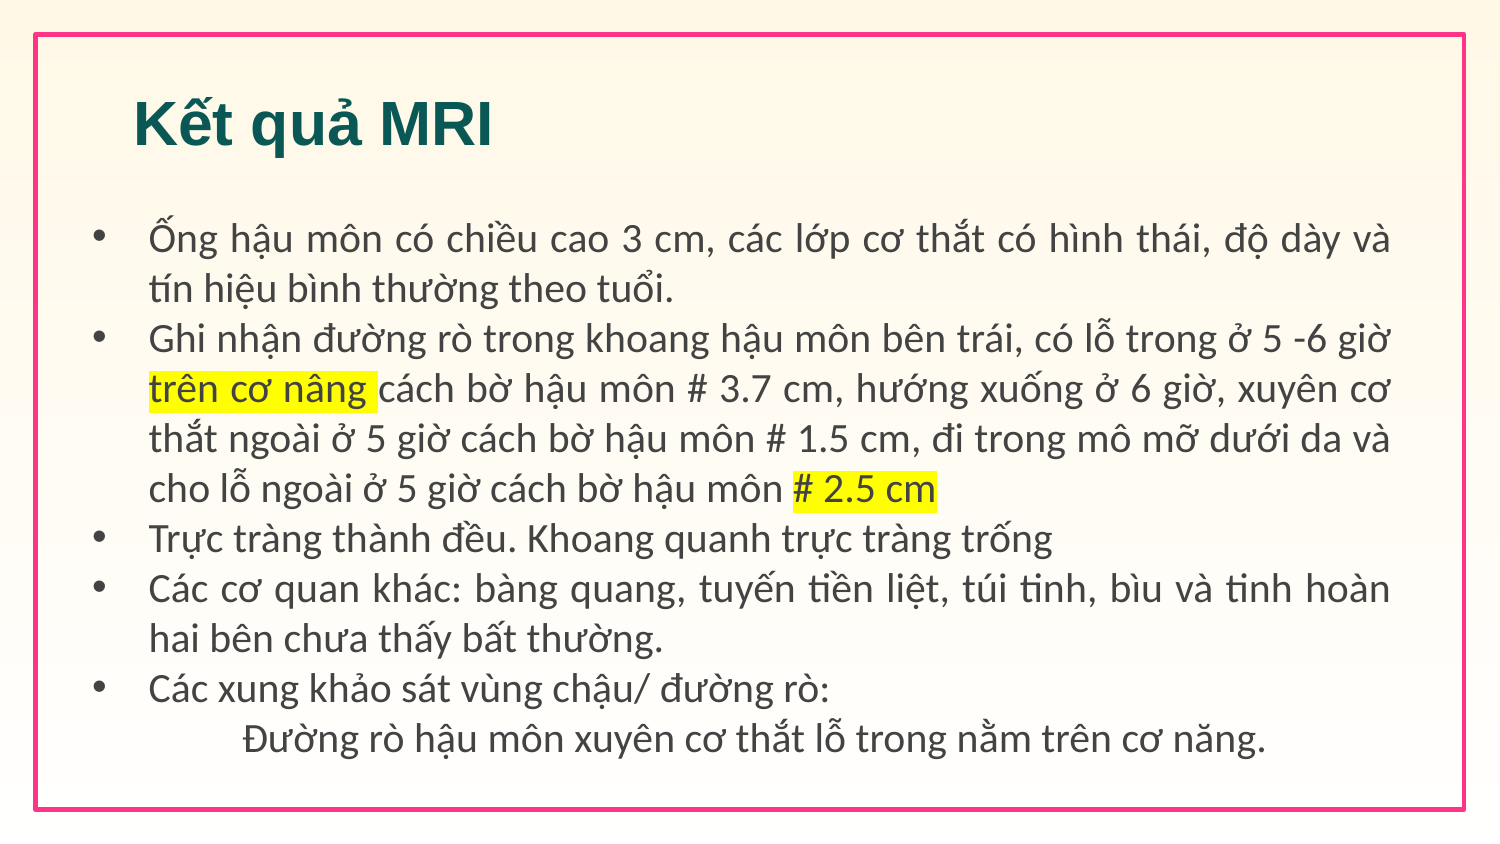

# Kết quả MRI
Ống hậu môn có chiều cao 3 cm, các lớp cơ thắt có hình thái, độ dày và tín hiệu bình thường theo tuổi.
Ghi nhận đường rò trong khoang hậu môn bên trái, có lỗ trong ở 5 -6 giờ trên cơ nâng cách bờ hậu môn # 3.7 cm, hướng xuống ở 6 giờ, xuyên cơ thắt ngoài ở 5 giờ cách bờ hậu môn # 1.5 cm, đi trong mô mỡ dưới da và cho lỗ ngoài ở 5 giờ cách bờ hậu môn # 2.5 cm
Trực tràng thành đều. Khoang quanh trực tràng trống
Các cơ quan khác: bàng quang, tuyến tiền liệt, túi tinh, bìu và tinh hoàn hai bên chưa thấy bất thường.
Các xung khảo sát vùng chậu/ đường rò:
	Đường rò hậu môn xuyên cơ thắt lỗ trong nằm trên cơ năng.